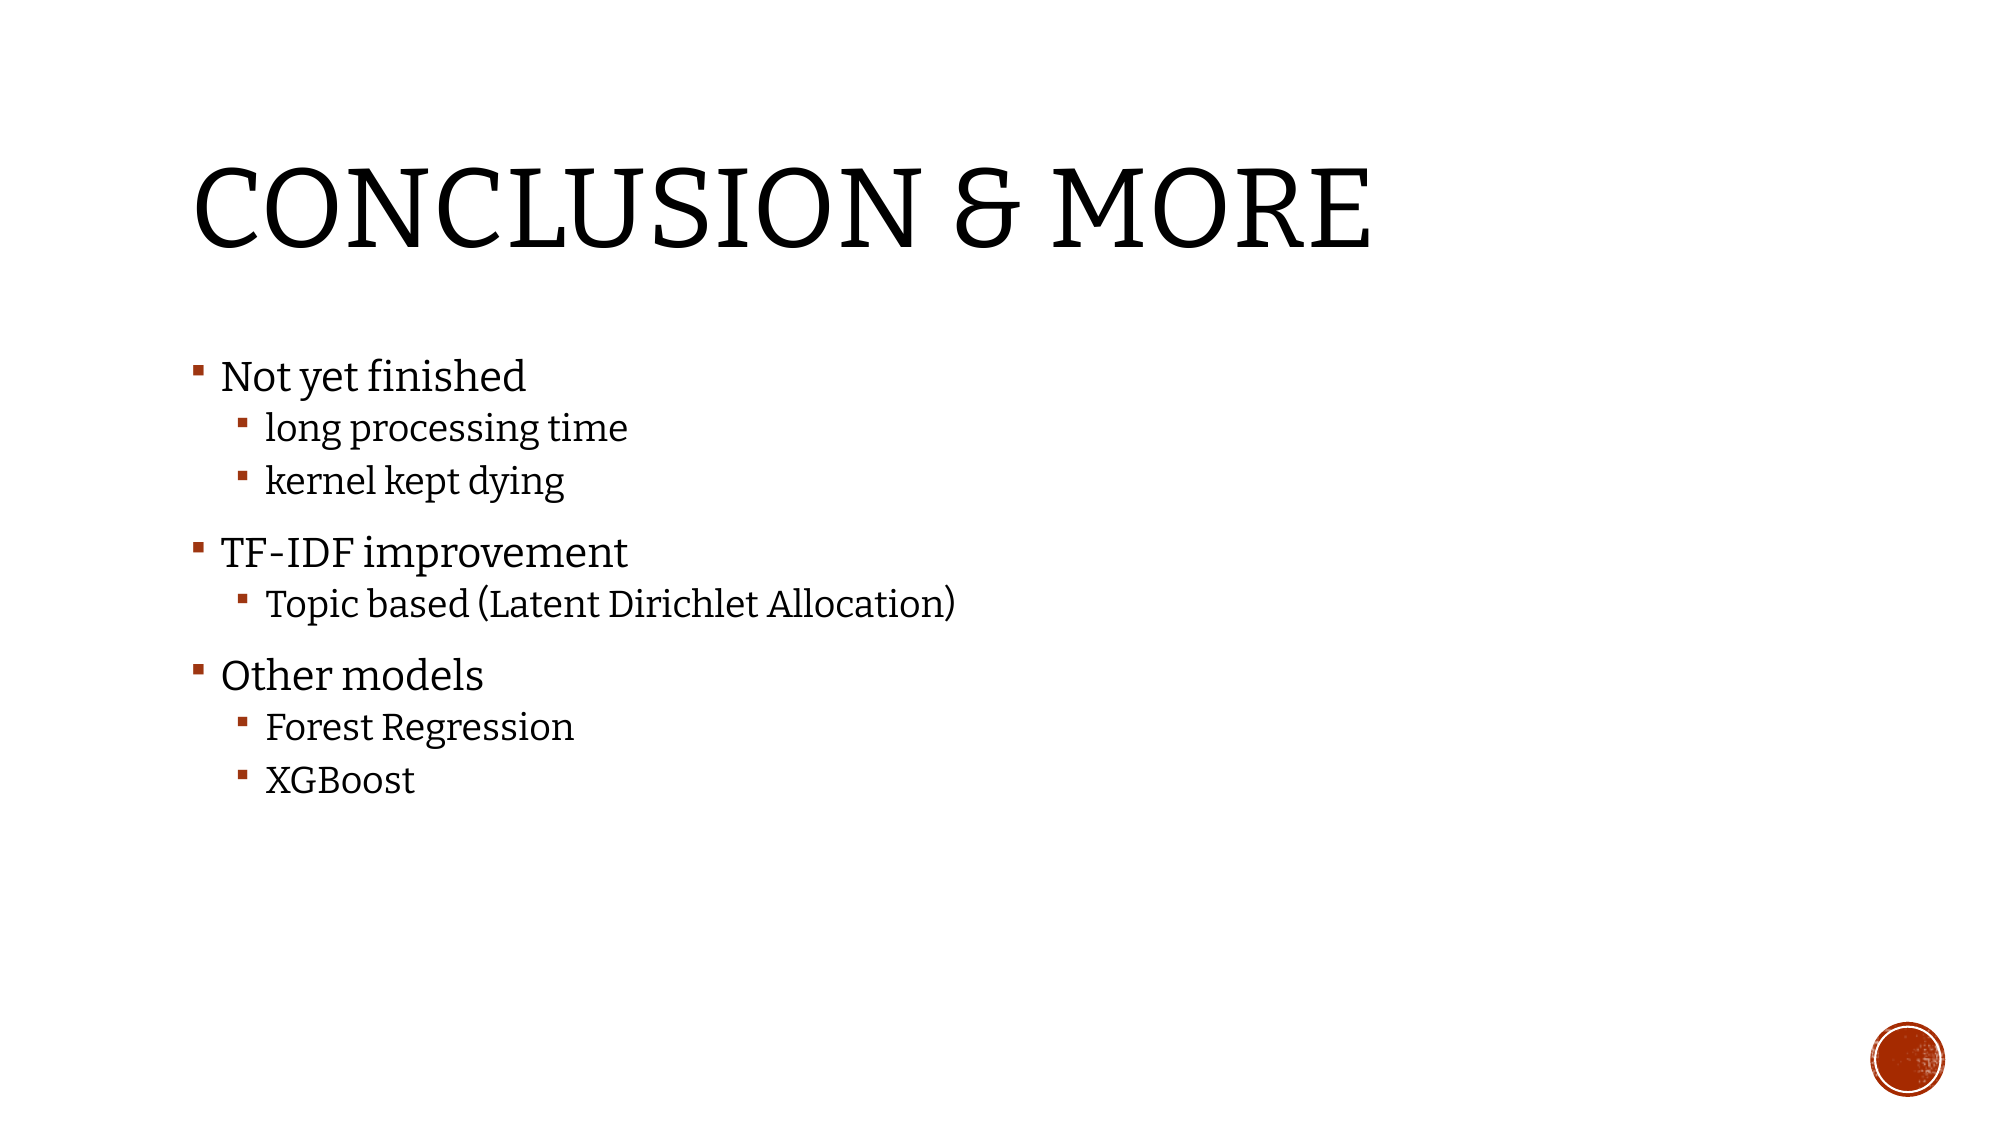

# Conclusion & More
Not yet finished
long processing time
kernel kept dying
TF-IDF improvement
Topic based (Latent Dirichlet Allocation)
Other models
Forest Regression
XGBoost